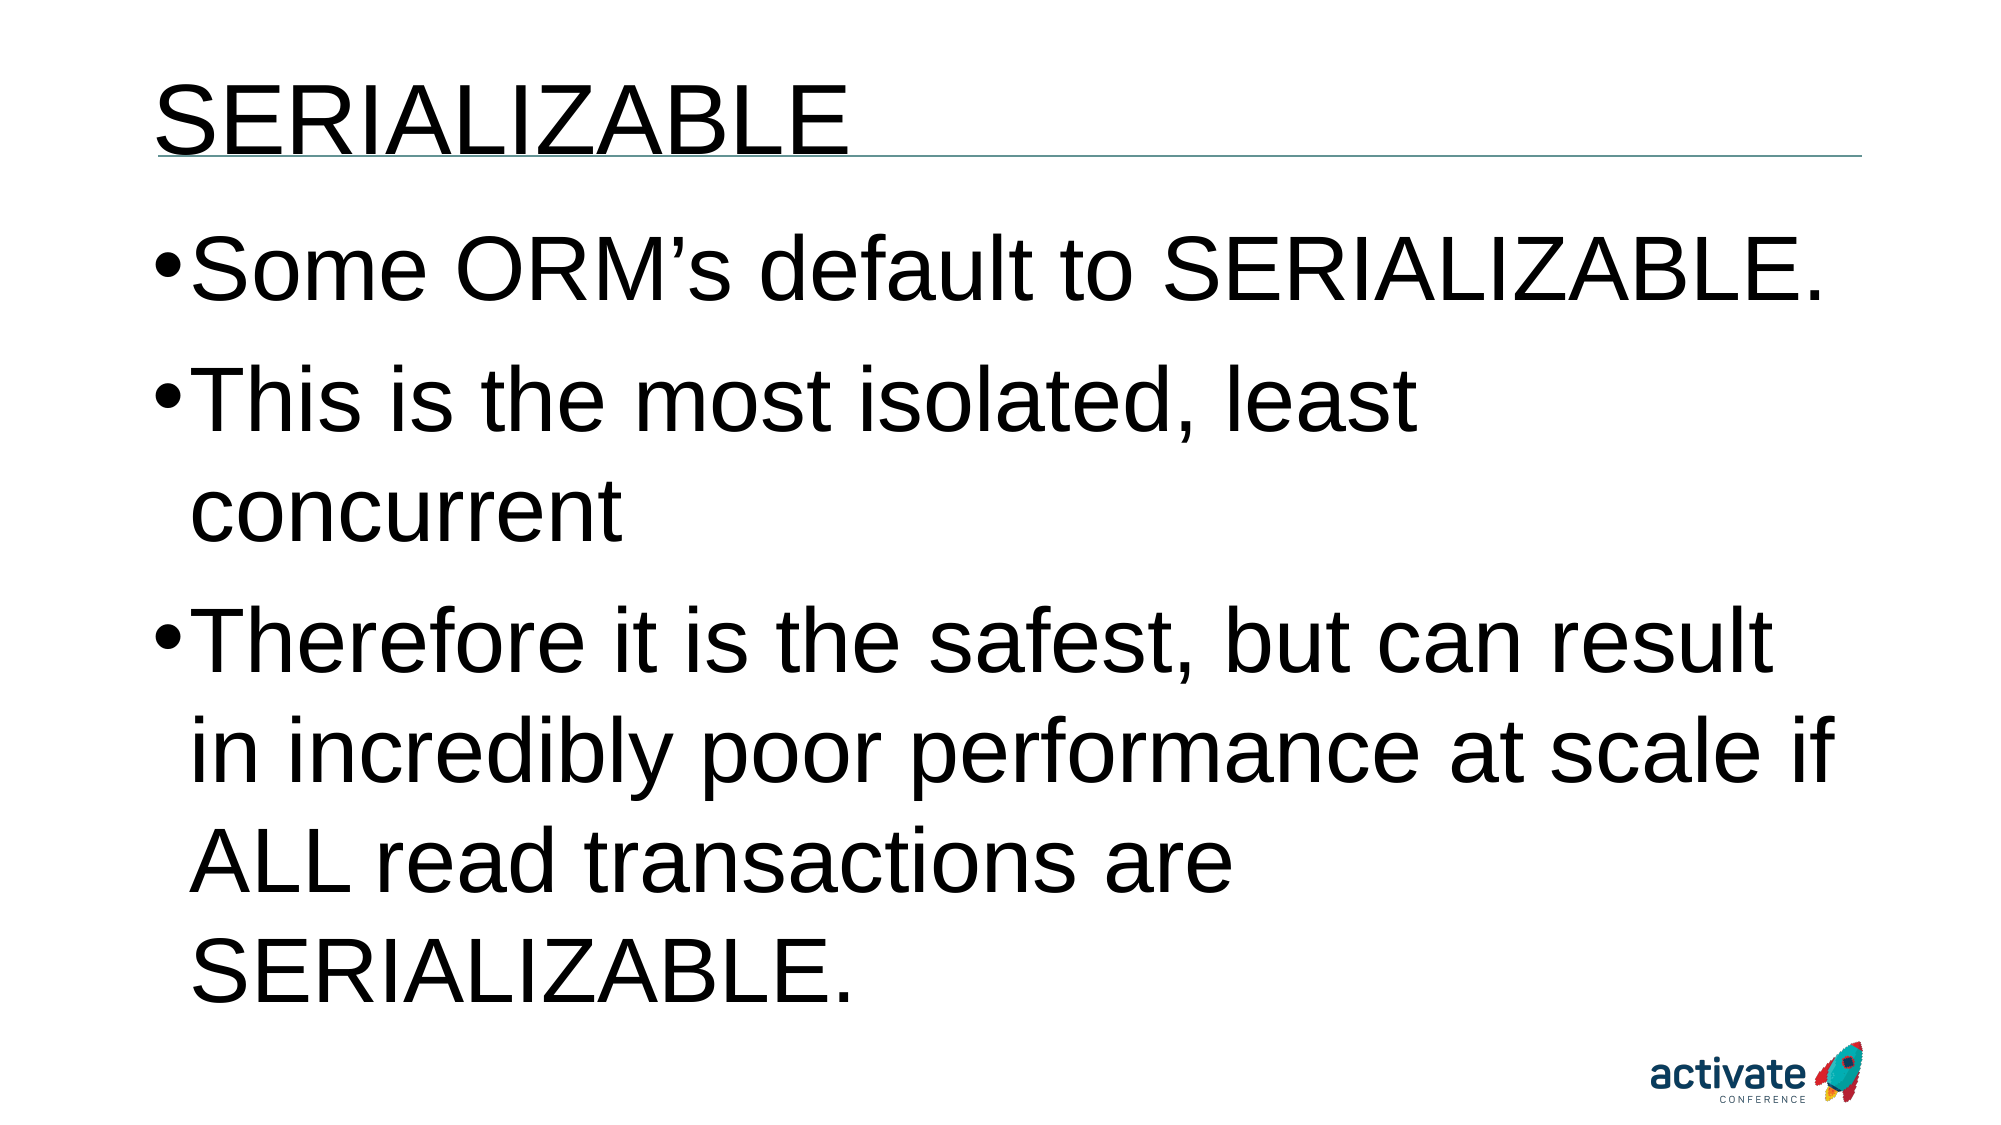

# SERIALIZABLE
Some ORM’s default to SERIALIZABLE.
This is the most isolated, least concurrent
Therefore it is the safest, but can result in incredibly poor performance at scale if ALL read transactions are SERIALIZABLE.